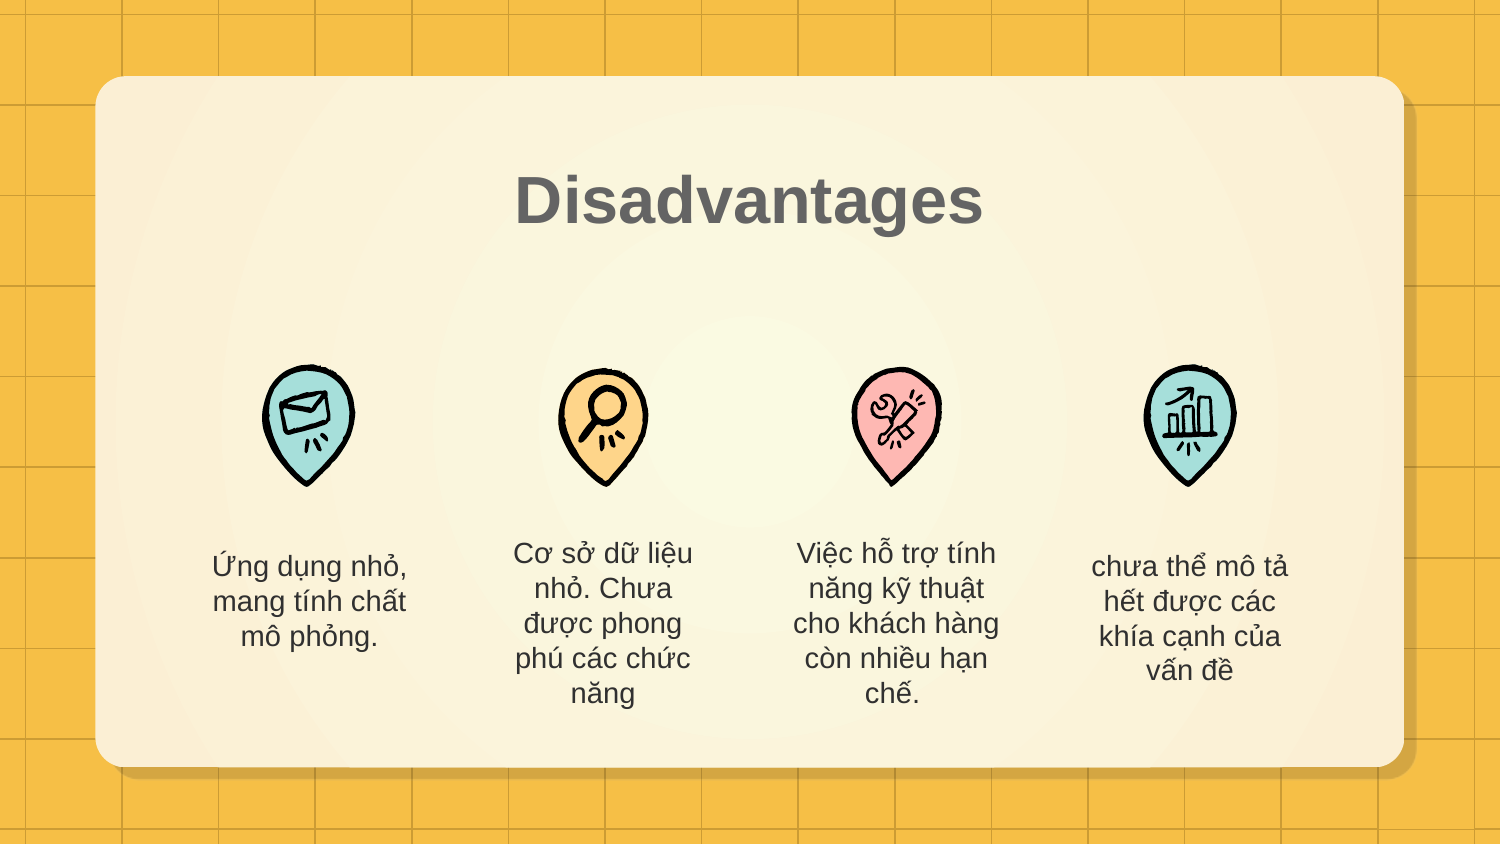

Disadvantages

Cơ sở dữ liệu nhỏ. Chưa được phong phú các chức năng
Việc hỗ trợ tính năng kỹ thuật cho khách hàng còn nhiều hạn chế.
Ứng dụng nhỏ, mang tính chất mô phỏng.
chưa thể mô tả hết được các khía cạnh của vấn đề